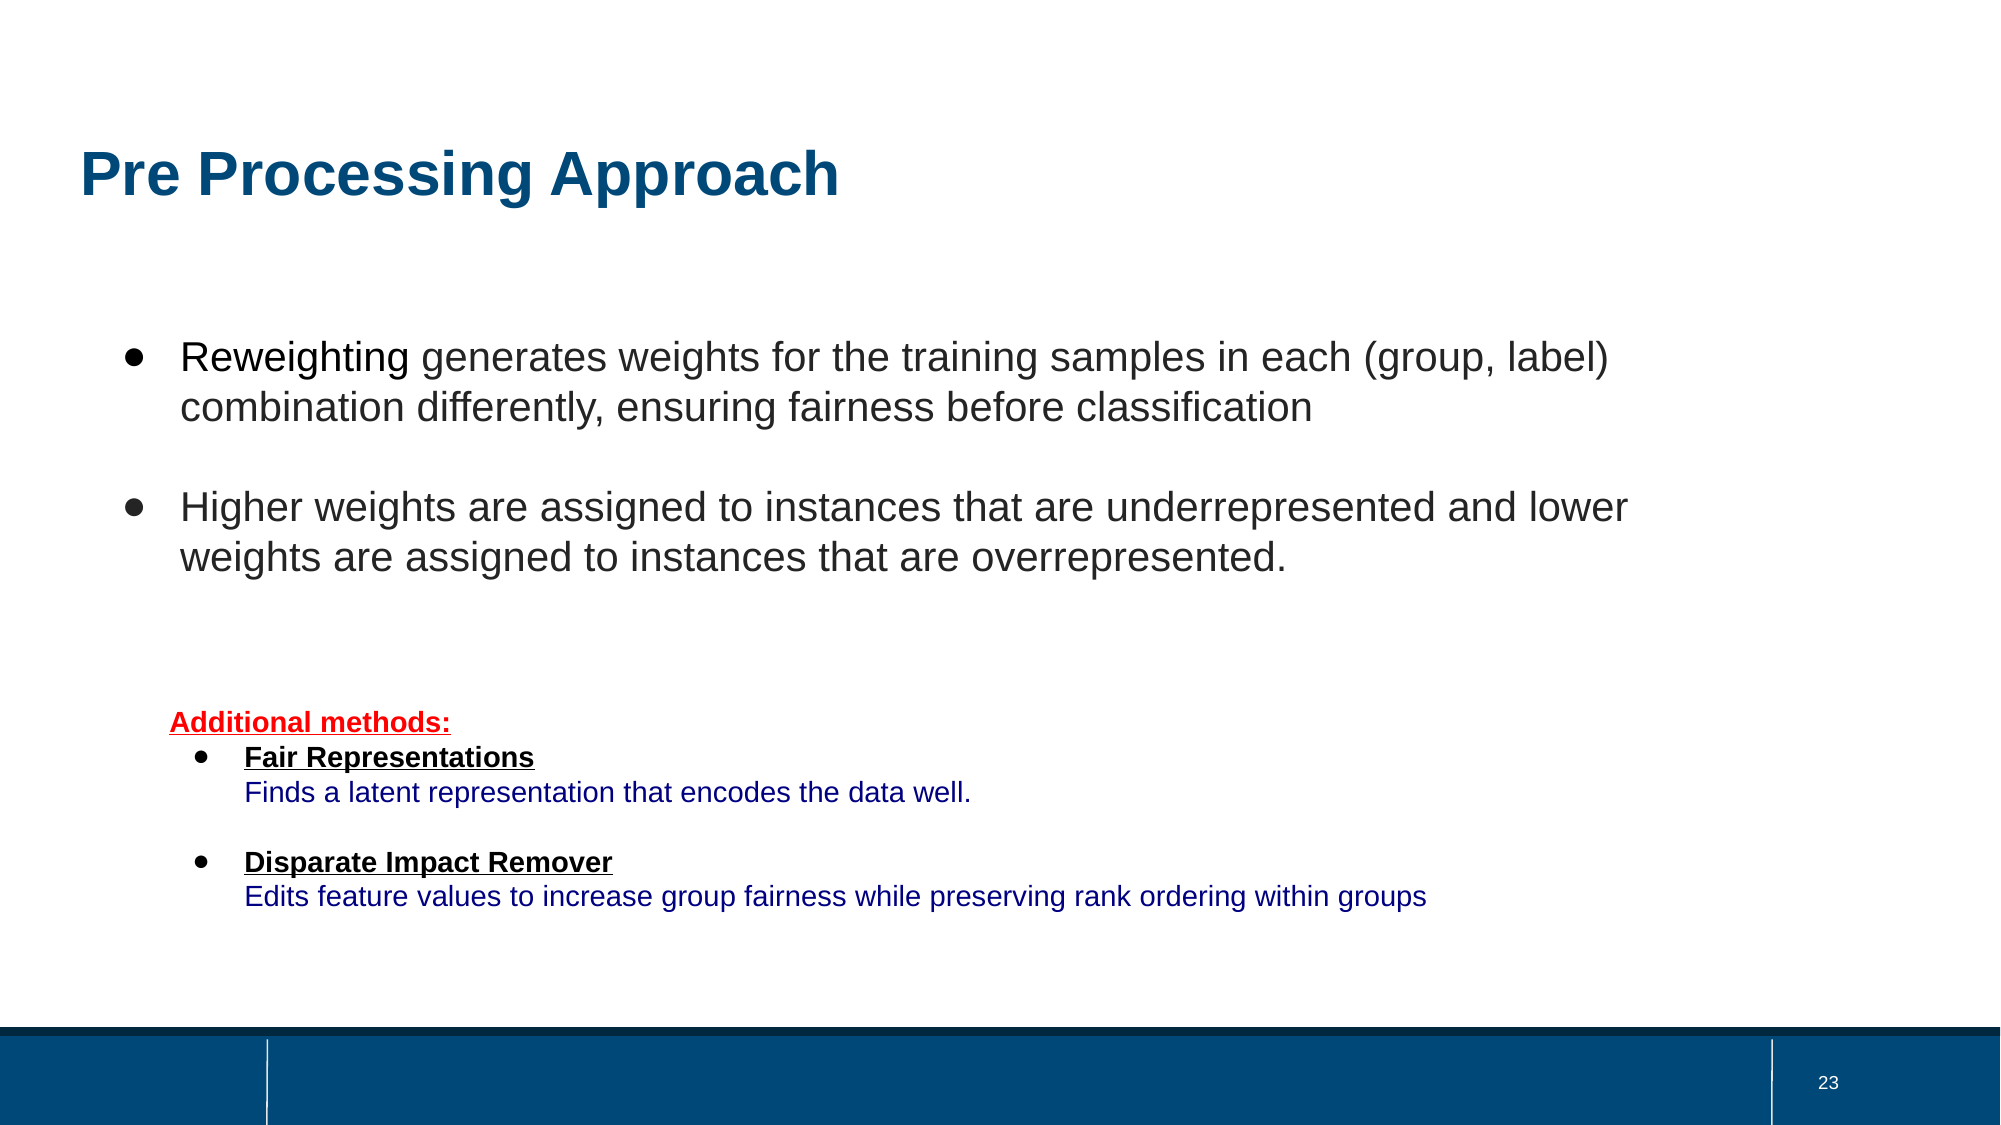

Pre Processing Approach
Reweighting generates weights for the training samples in each (group, label) combination differently, ensuring fairness before classification

Higher weights are assigned to instances that are underrepresented and lower weights are assigned to instances that are overrepresented.
Additional methods:
Fair Representations
Finds a latent representation that encodes the data well.

Disparate Impact Remover
Edits feature values to increase group fairness while preserving rank ordering within groups

23